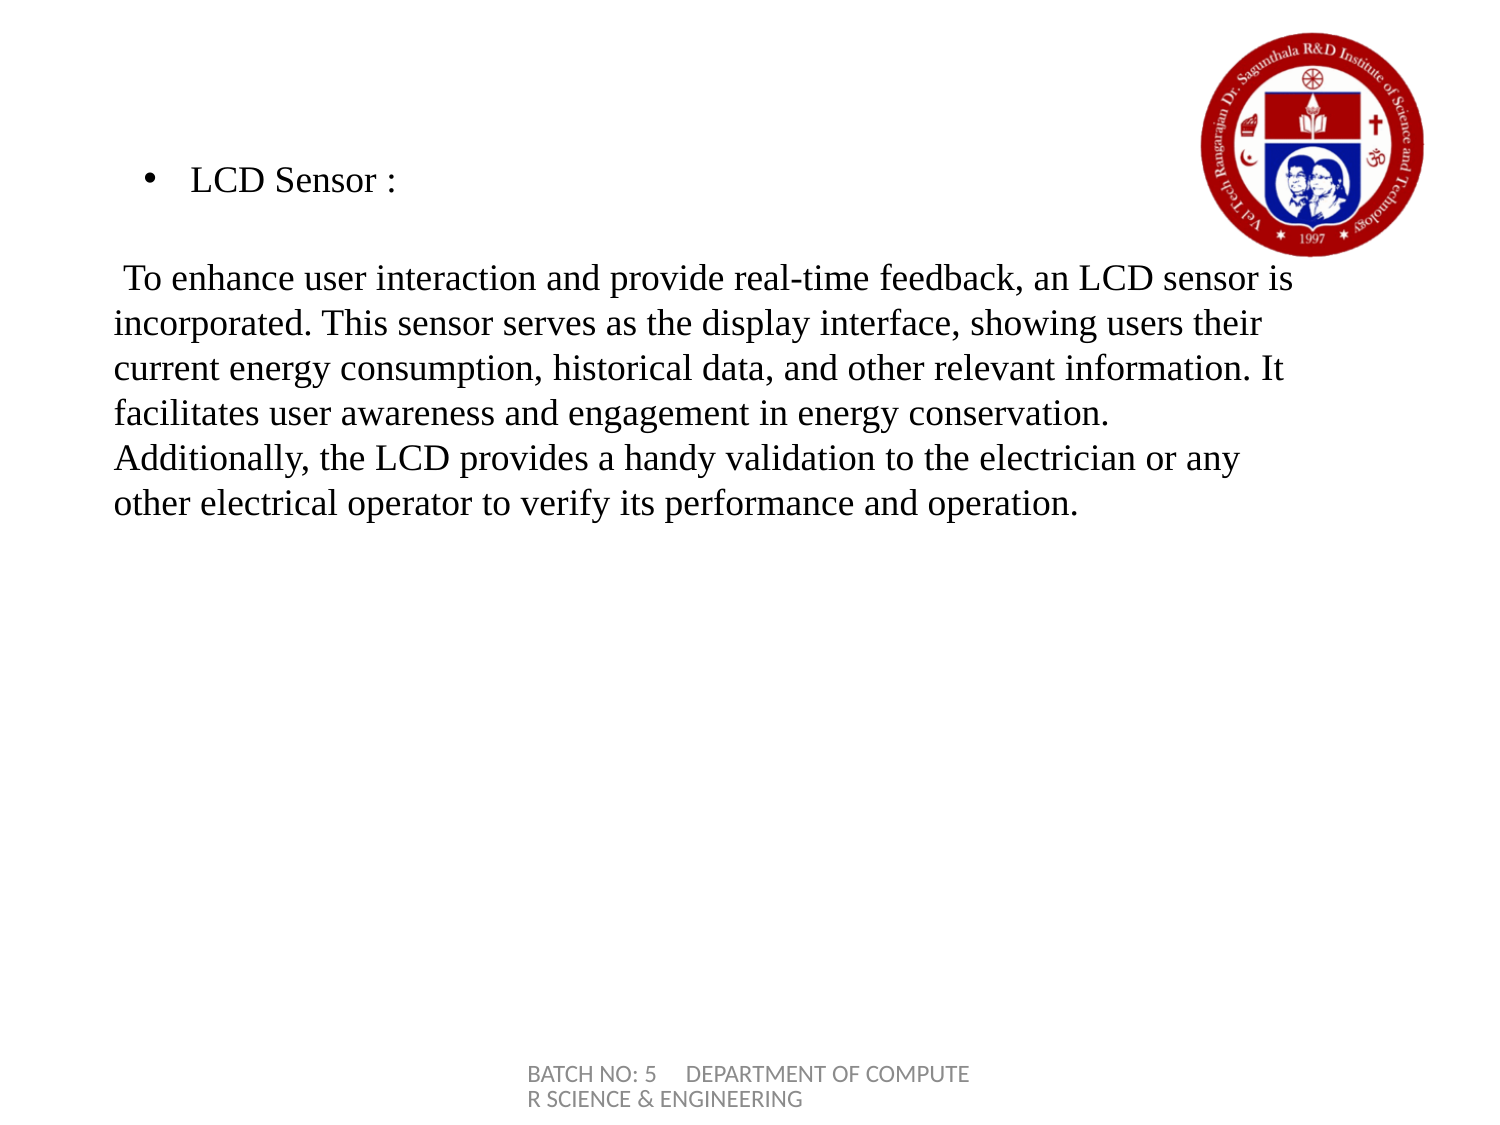

LCD Sensor :
 To enhance user interaction and provide real-time feedback, an LCD sensor is incorporated. This sensor serves as the display interface, showing users their current energy consumption, historical data, and other relevant information. It facilitates user awareness and engagement in energy conservation. Additionally, the LCD provides a handy validation to the electrician or any other electrical operator to verify its performance and operation.

BATCH NO: 5     DEPARTMENT OF COMPUTER SCIENCE & ENGINEERING
14